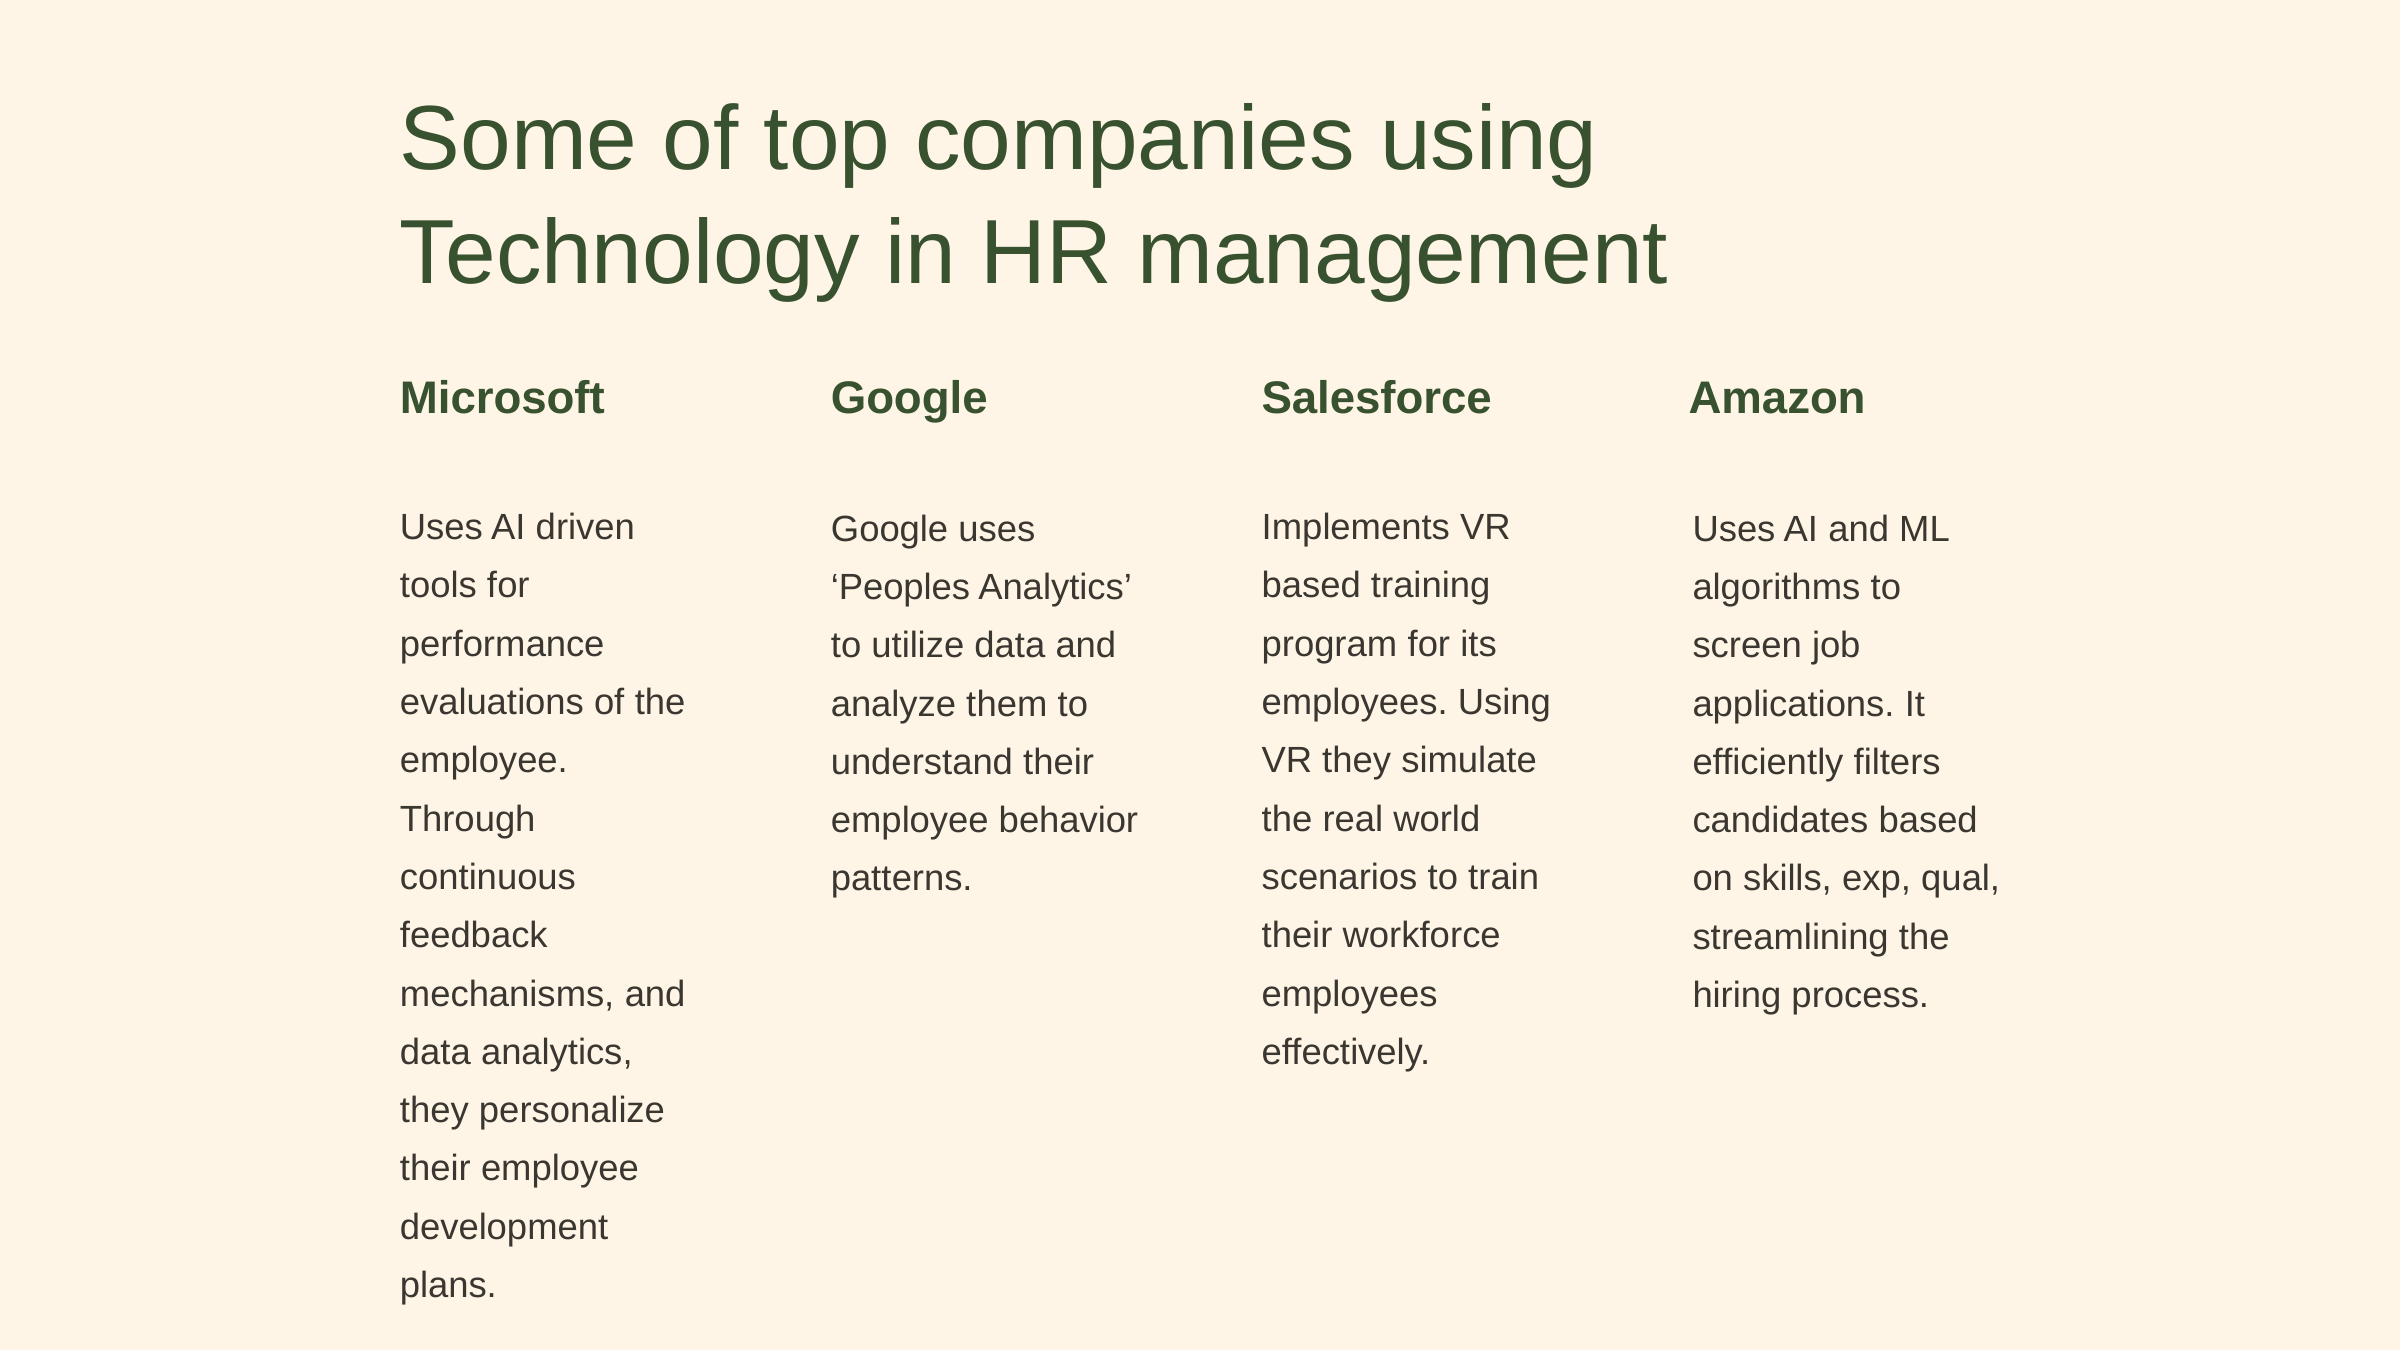

Some of top companies using Technology in HR management
Microsoft
Google
Salesforce
Amazon

Uses AI driven tools for performance evaluations of the employee. Through continuous feedback mechanisms, and data analytics, they personalize their employee development plans.

Implements VR based training program for its employees. Using VR they simulate the real world scenarios to train their workforce employees effectively.

Google uses ‘Peoples Analytics’ to utilize data and analyze them to understand their employee behavior patterns.

Uses AI and ML algorithms to screen job applications. It efficiently filters candidates based on skills, exp, qual, streamlining the hiring process.